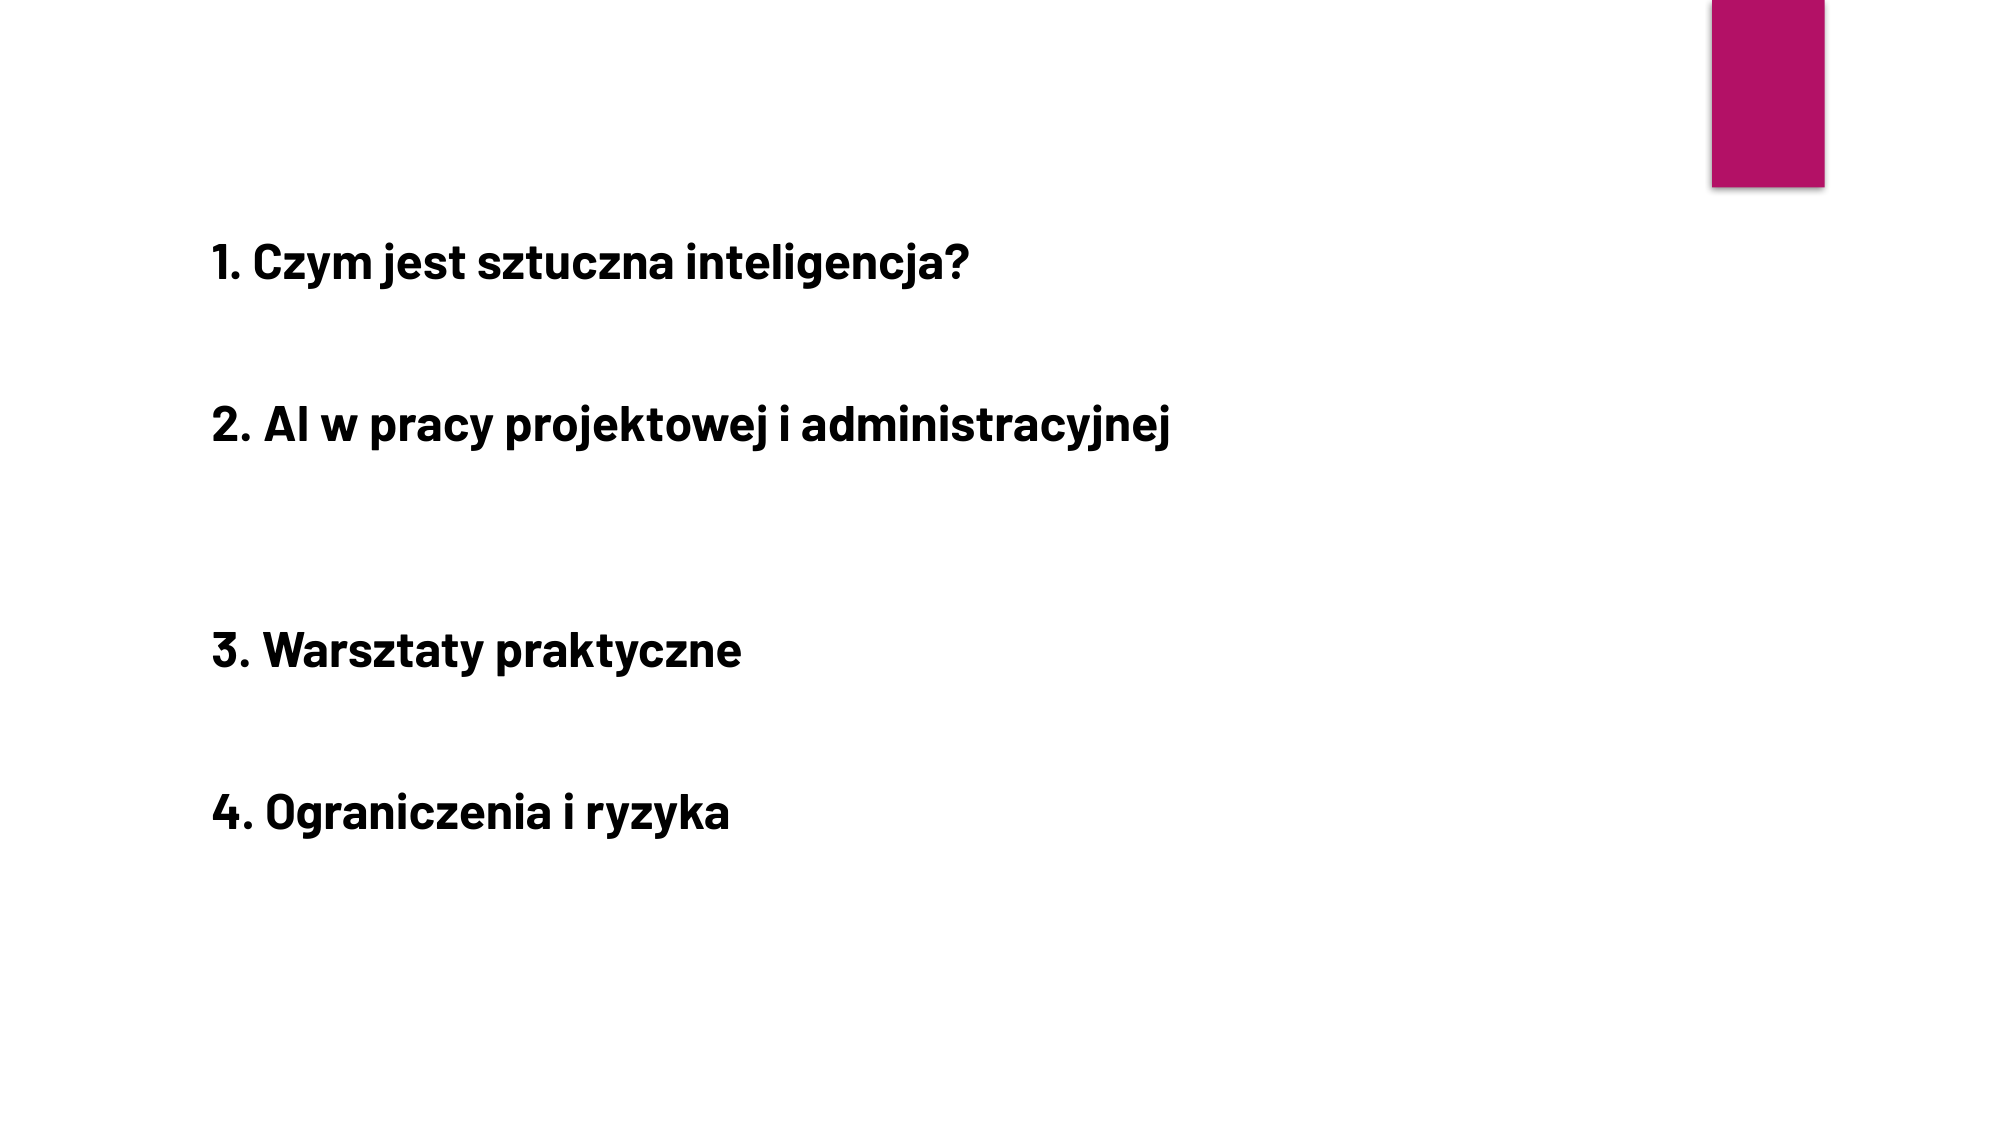

1. Czym jest sztuczna inteligencja?

2. AI w pracy projektowej i administracyjnej

3. Warsztaty praktyczne

4. Ograniczenia i ryzyka